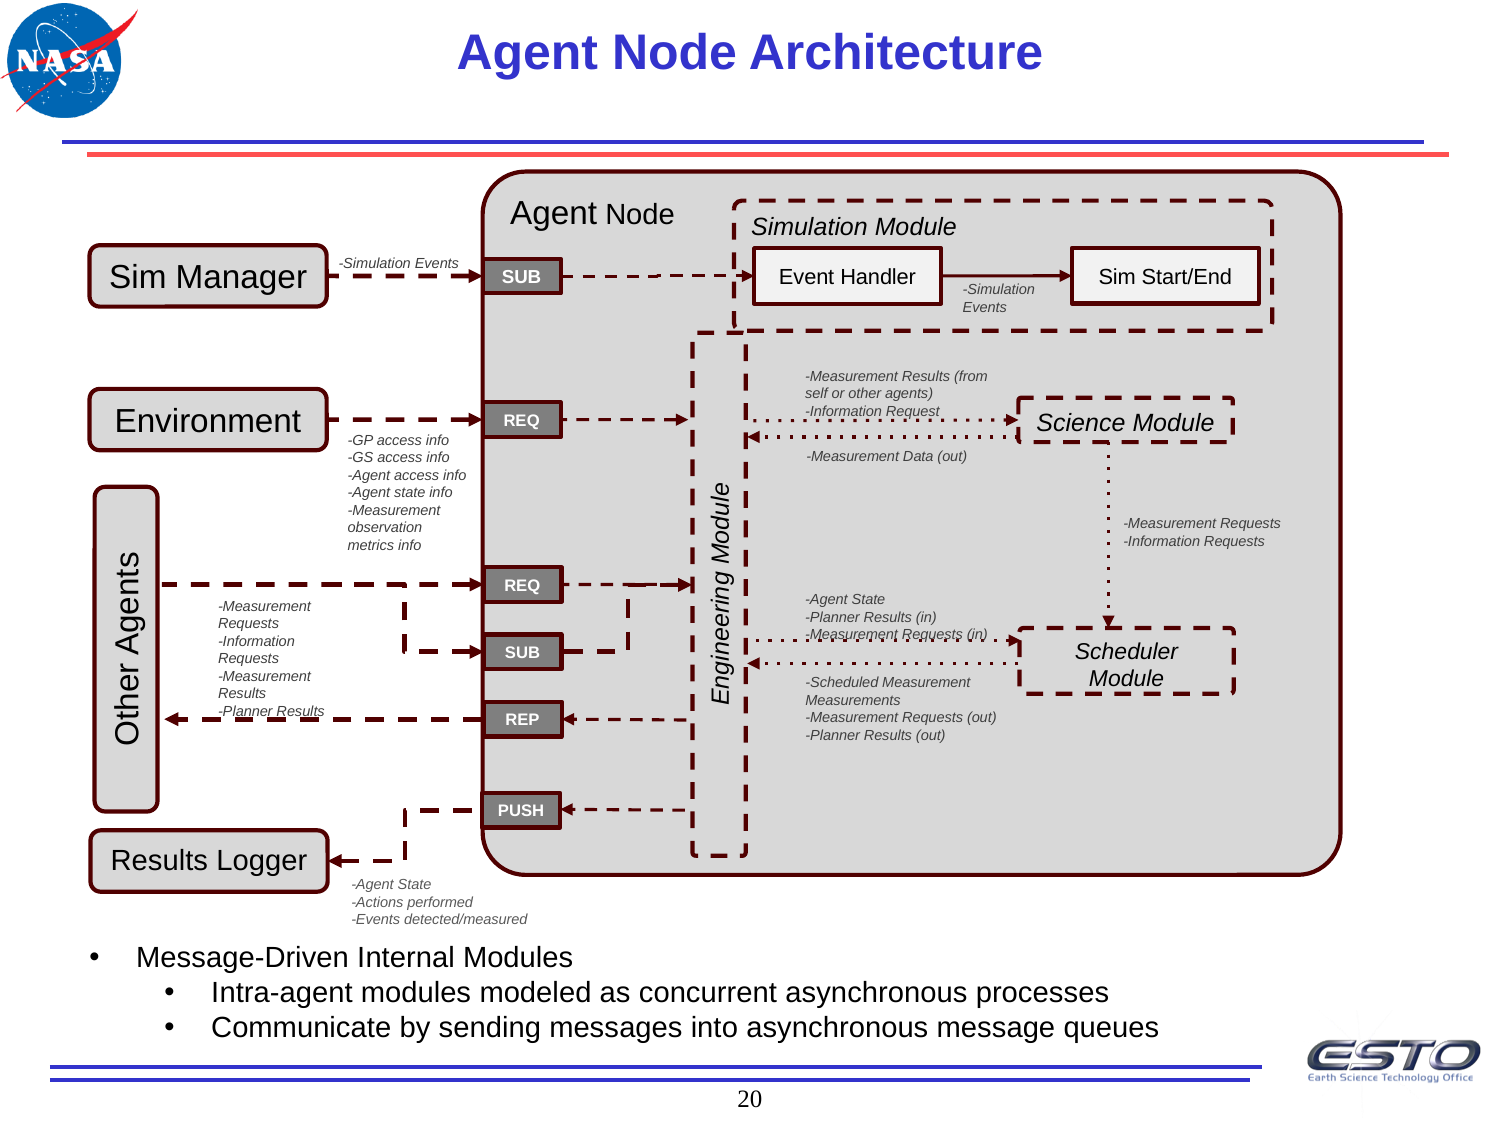

# Agent Node Architecture
Agent Node
Simulation Module
Sim Manager
-Simulation Events
Sim Start/End
Event Handler
SUB
-Simulation Events
-Measurement Results (from self or other agents)
-Information Request
Environment
Science Module
REQ
-GP access info
-GS access info
-Agent access info
-Agent state info
-Measurement observation metrics info
-Measurement Data (out)
-Measurement Requests
-Information Requests
REQ
Engineering Module
-Agent State
-Planner Results (in)
-Measurement Requests (in)
-Measurement Requests
-Information Requests
-Measurement Results
-Planner Results
Other Agents
Scheduler Module
SUB
-Scheduled Measurement Measurements
-Measurement Requests (out)
-Planner Results (out)
REP
PUSH
Results Logger
-Agent State
-Actions performed
-Events detected/measured
Message-Driven Internal Modules
Intra-agent modules modeled as concurrent asynchronous processes
Communicate by sending messages into asynchronous message queues